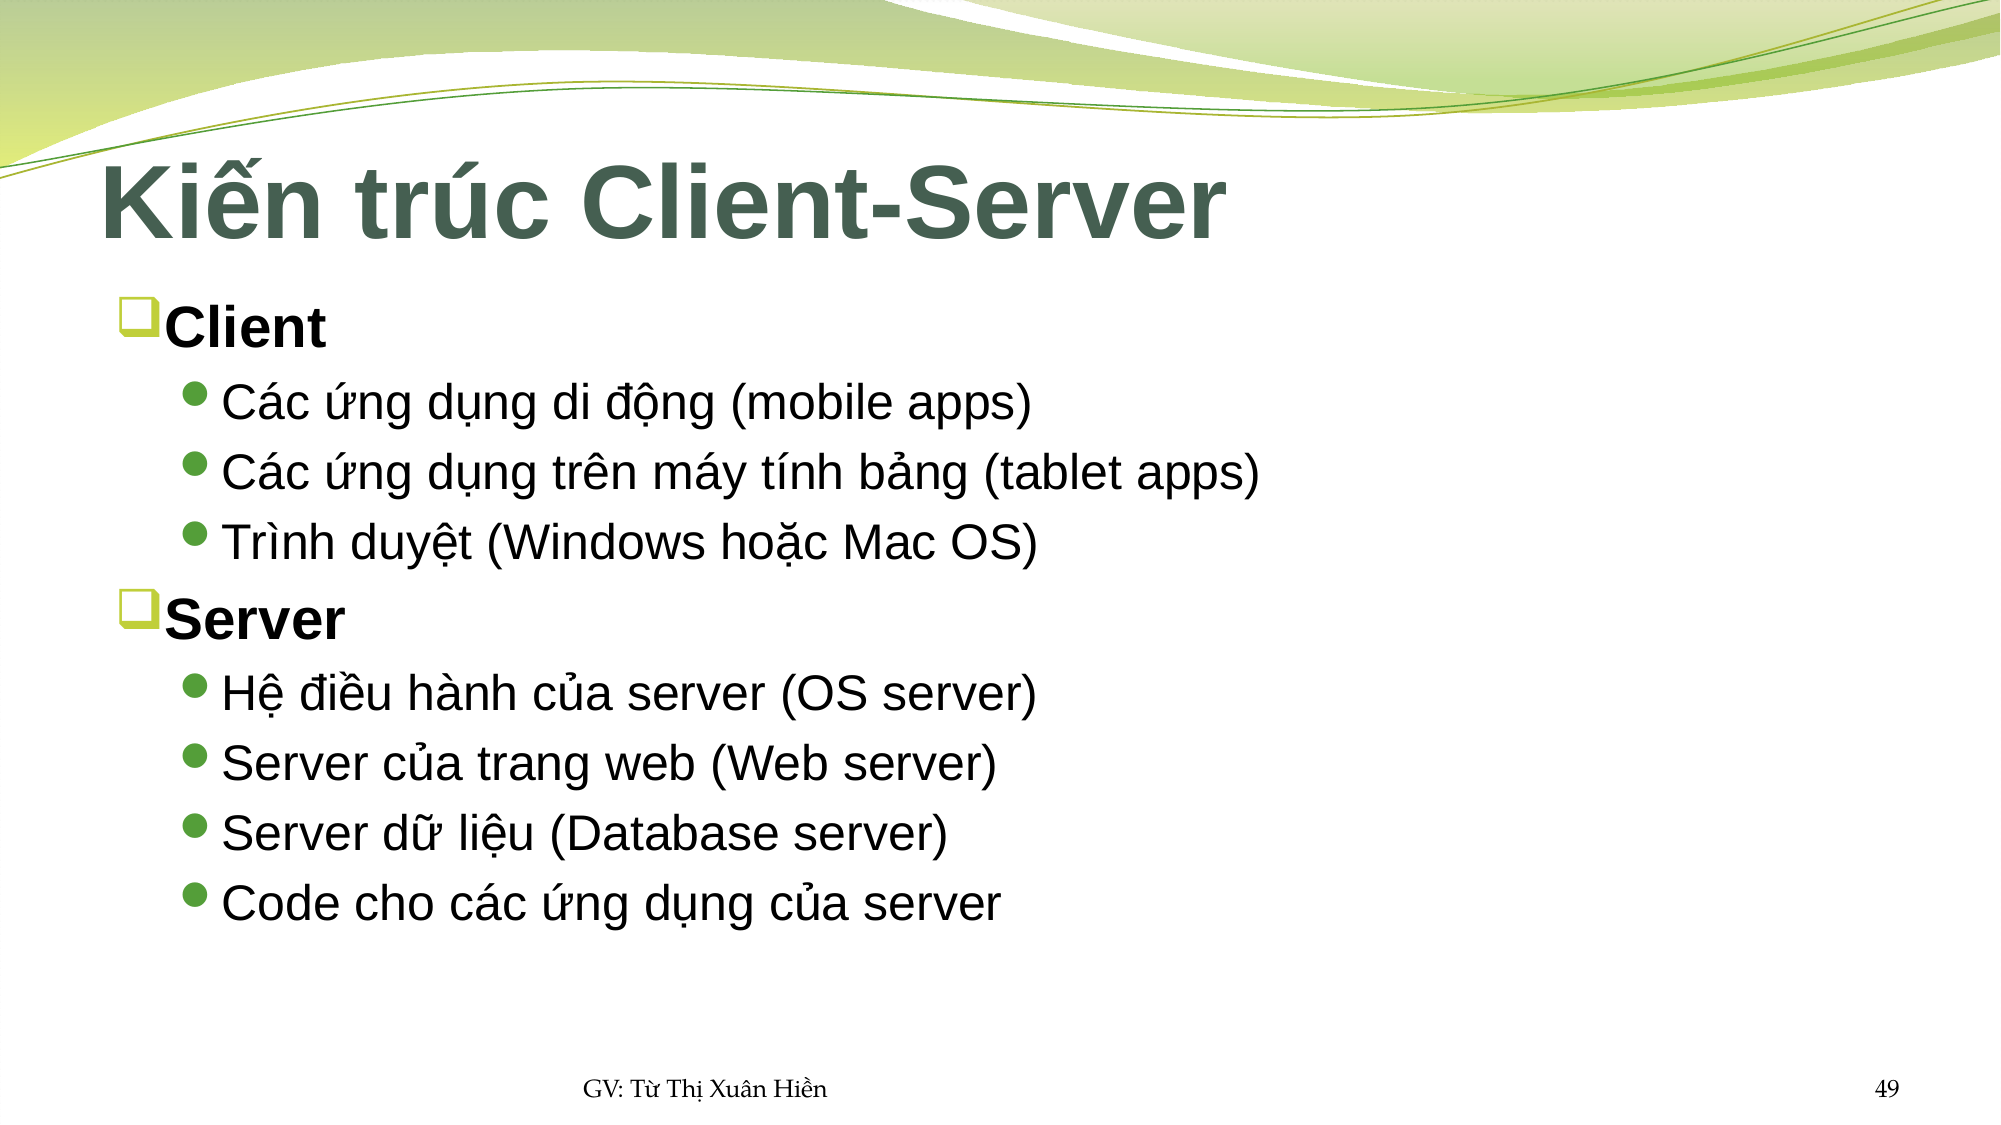

# Kiến trúc Client-Server
Client
Các ứng dụng di động (mobile apps)
Các ứng dụng trên máy tính bảng (tablet apps)
Trình duyệt (Windows hoặc Mac OS)
Server
Hệ điều hành của server (OS server)
Server của trang web (Web server)
Server dữ liệu (Database server)
Code cho các ứng dụng của server

GV: Từ Thị Xuân Hiền
49